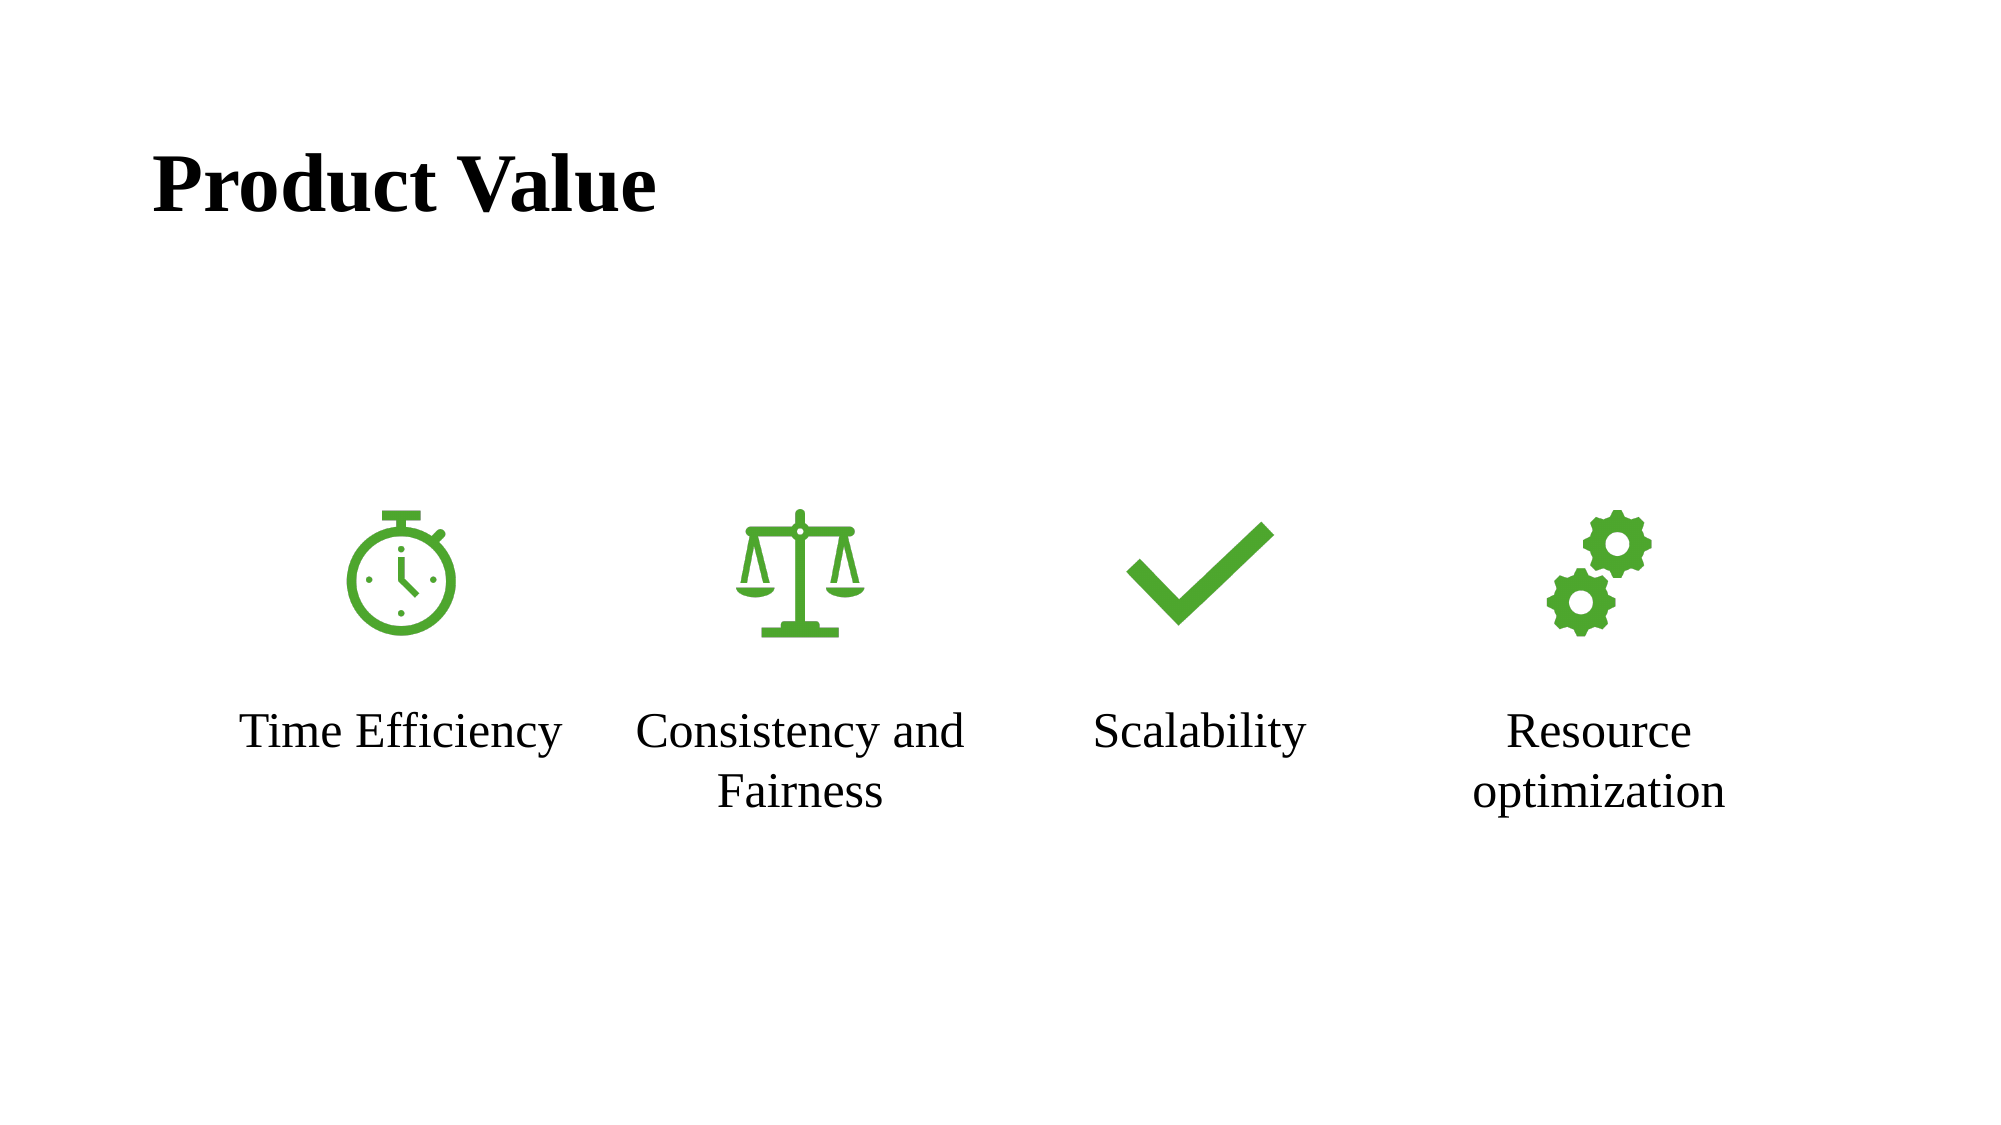

# Product Value
Time Efficiency
Consistency and Fairness
Scalability
Resource optimization